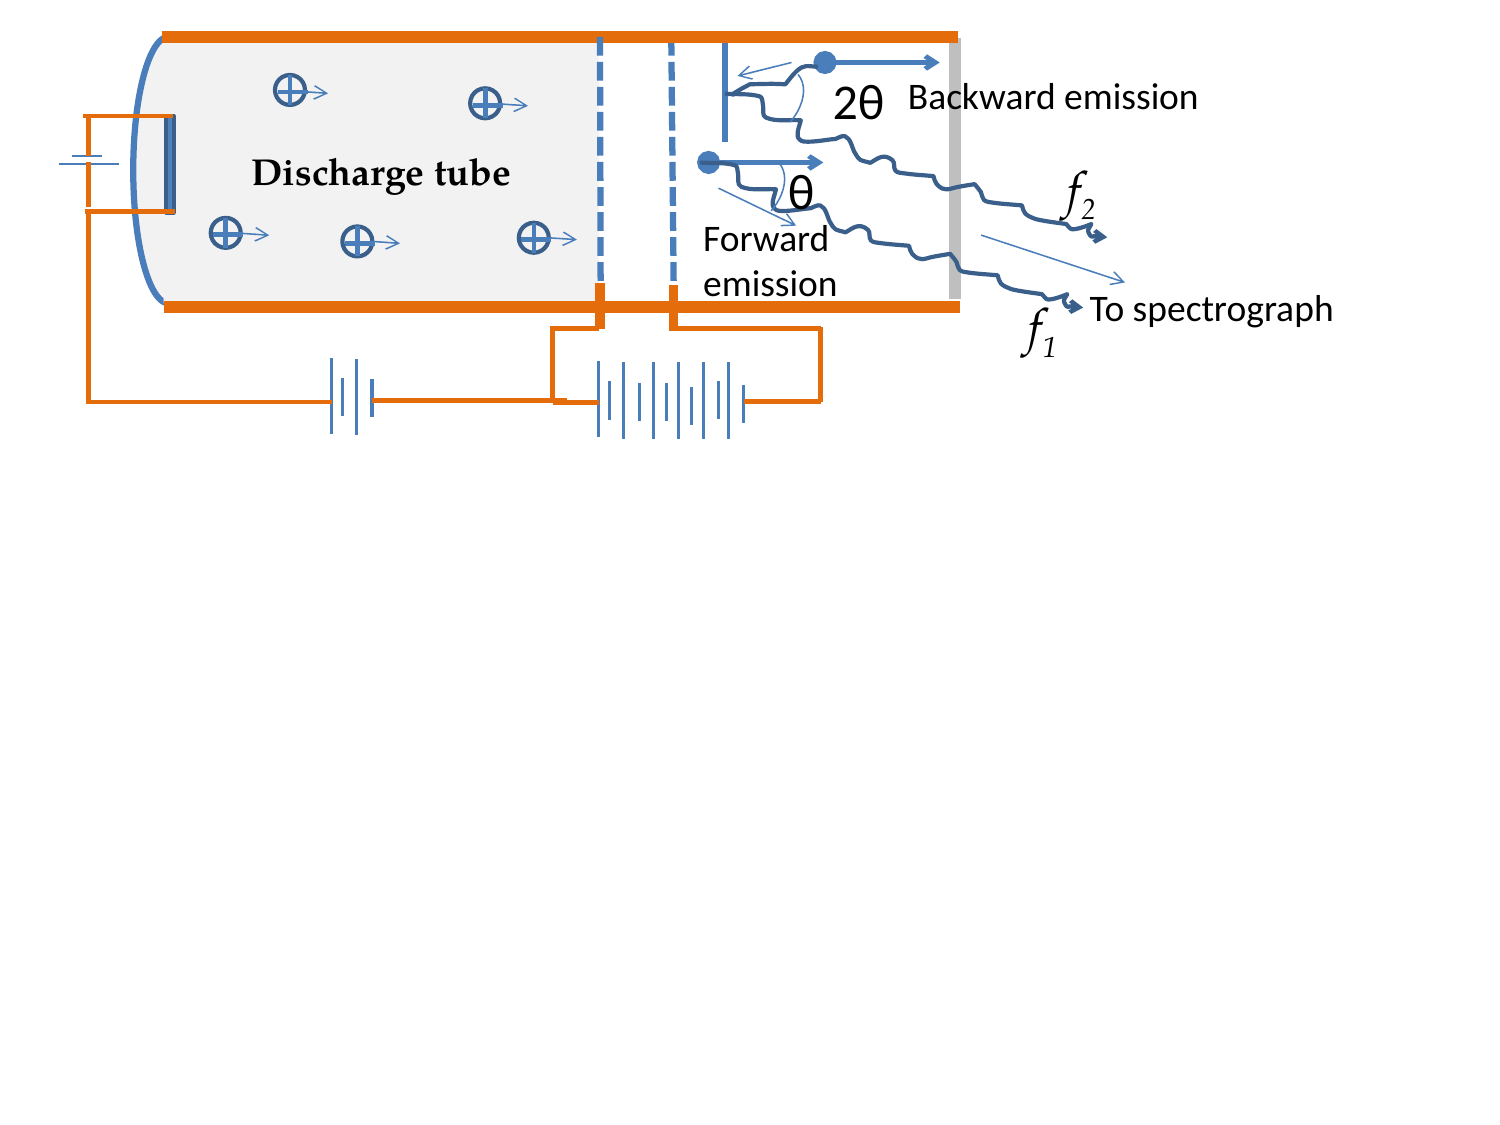

Discharge tube

2θ
Backward emission

f2
θ

Forward
emission

To spectrograph
f1